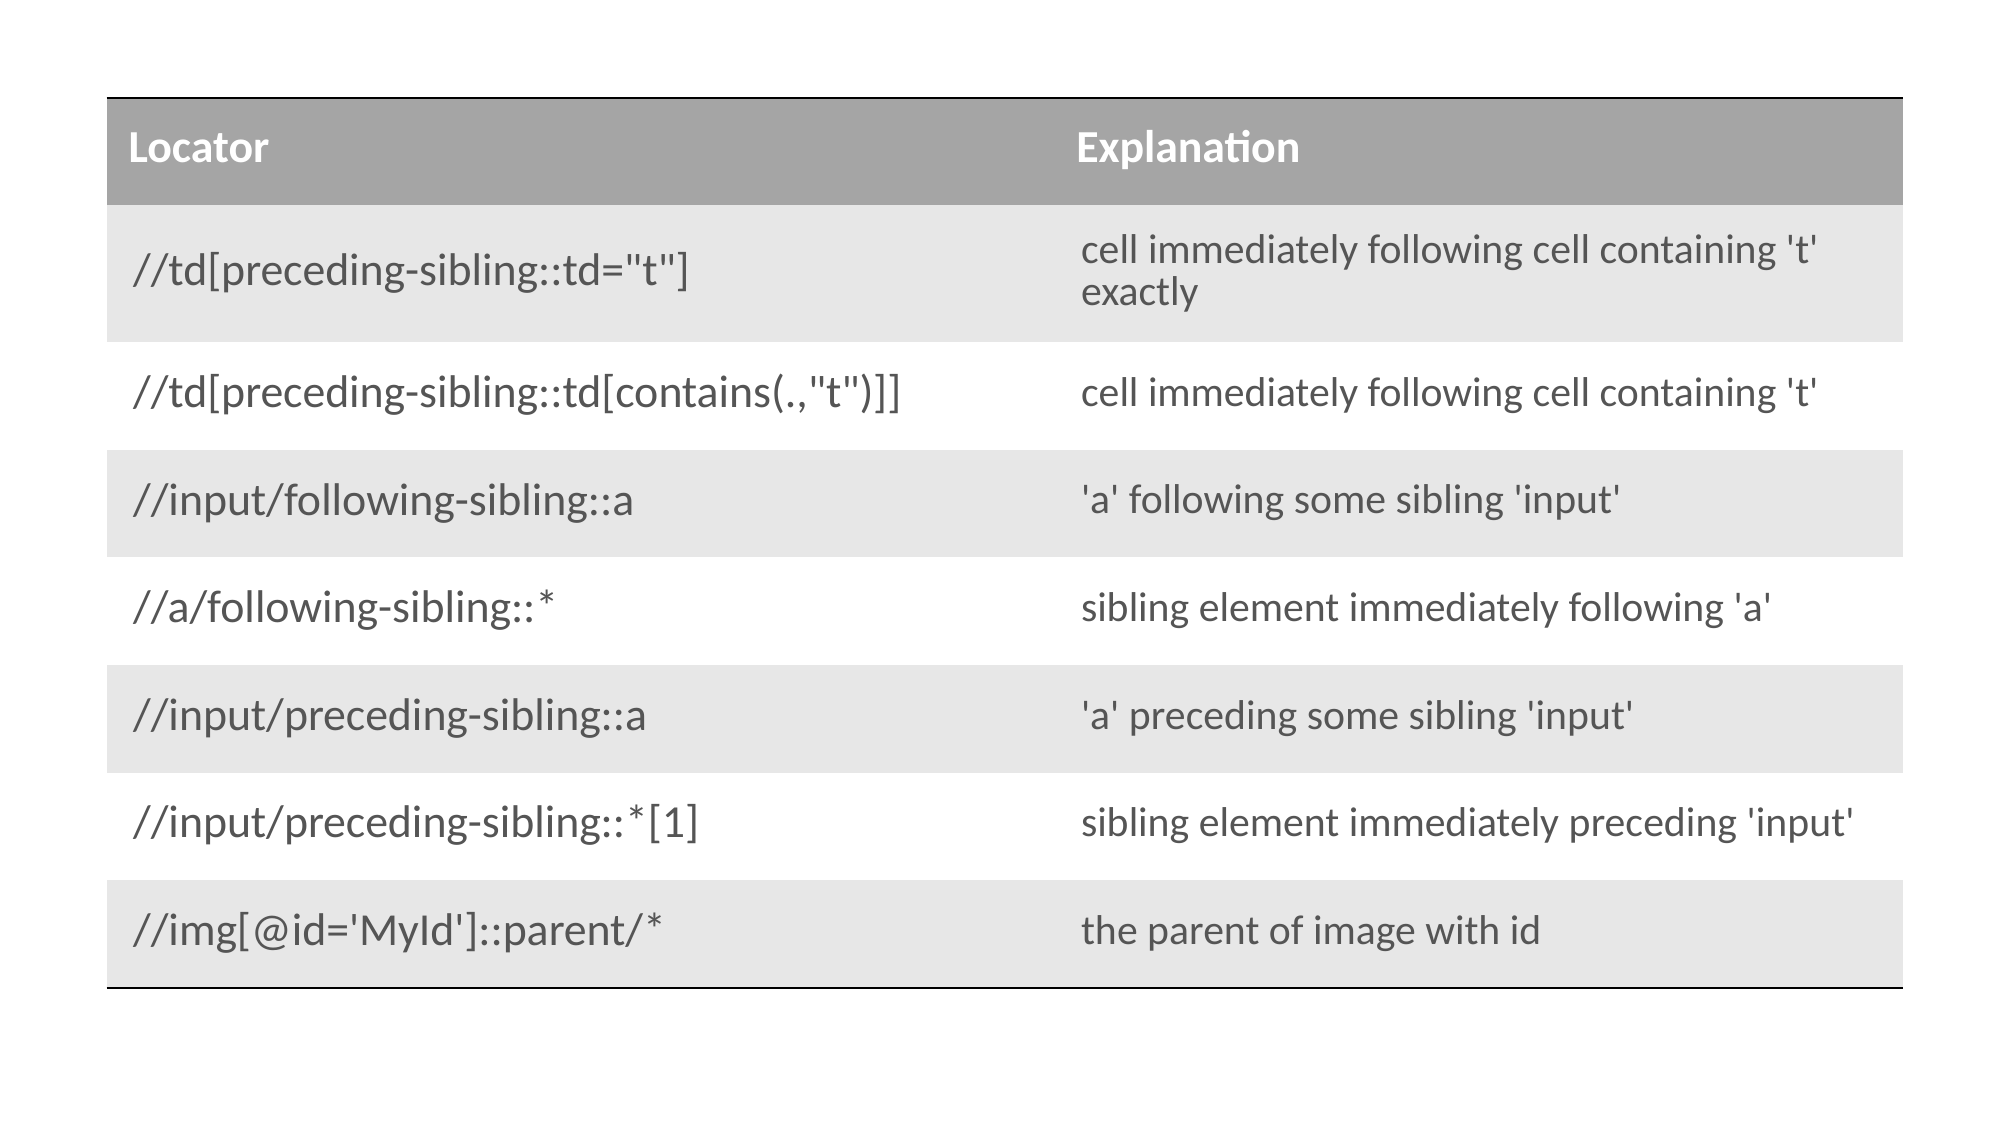

# Contextual Selectors
| Locator | Explanation |
| --- | --- |
| //td[preceding-sibling::td="t"] | cell immediately following cell containing 't' exactly |
| //td[preceding-sibling::td[contains(.,"t")]] | cell immediately following cell containing 't' |
| //input/following-sibling::a | 'a' following some sibling 'input' |
| //a/following-sibling::\* | sibling element immediately following 'a' |
| //input/preceding-sibling::a | 'a' preceding some sibling 'input' |
| //input/preceding-sibling::\*[1] | sibling element immediately preceding 'input' |
| //img[@id='MyId']::parent/\* | the parent of image with id |
Axis Navigation